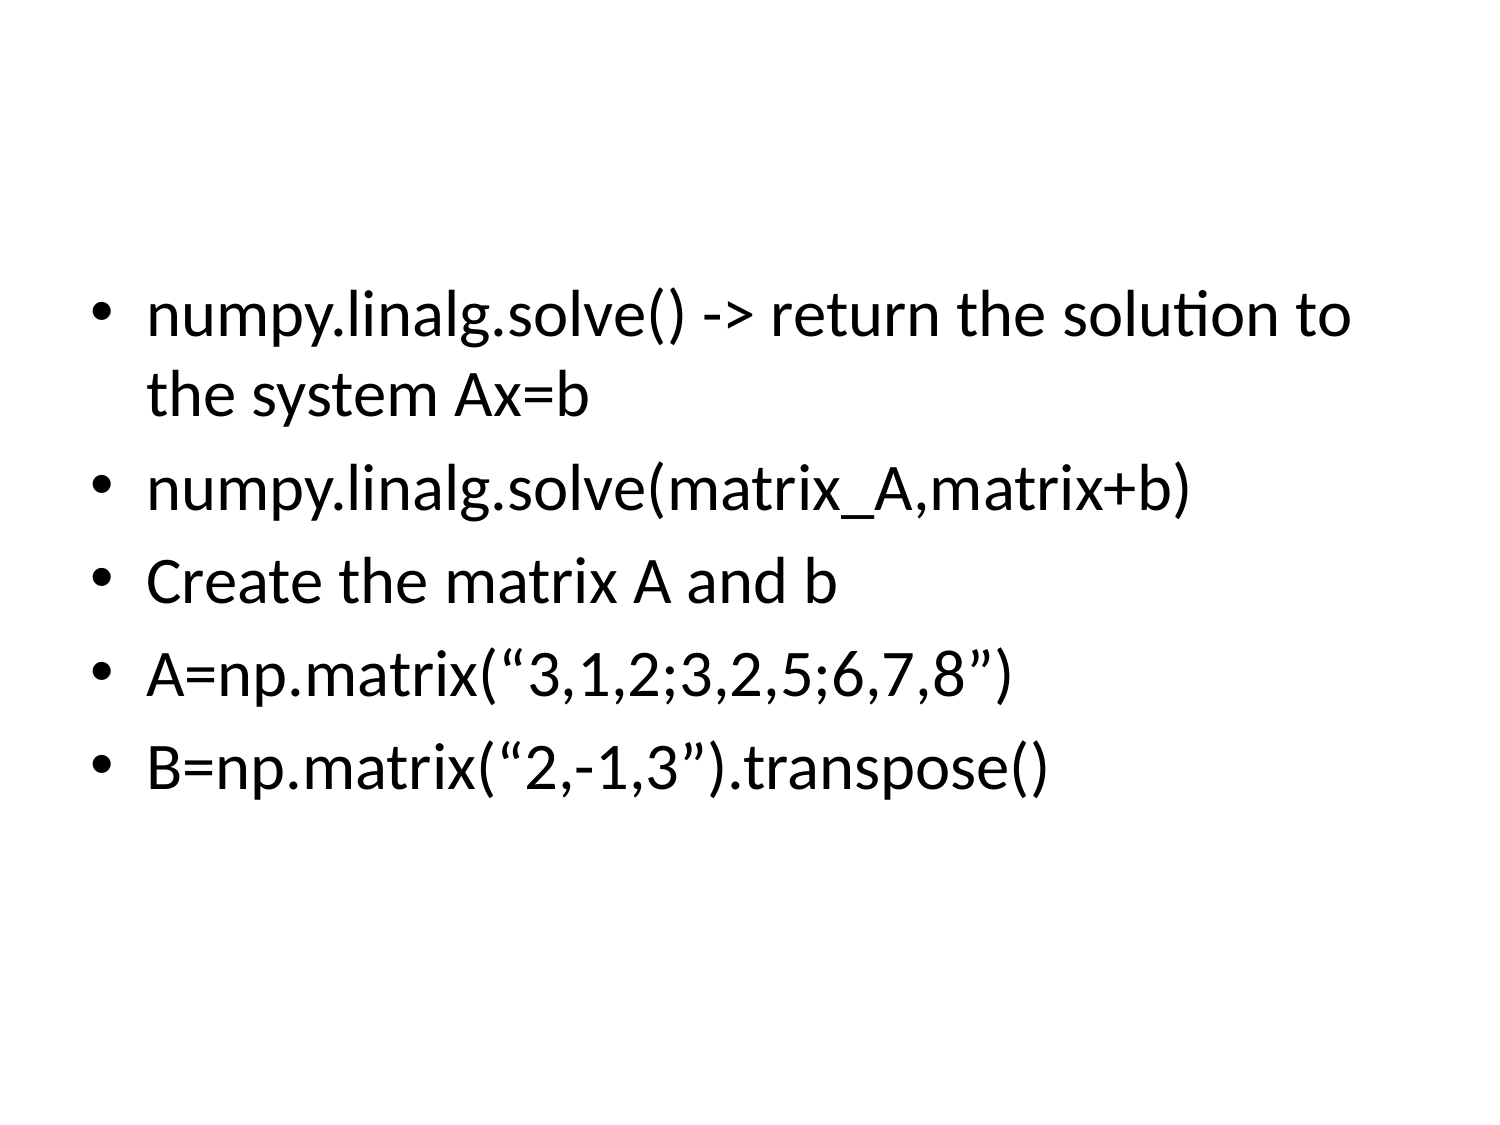

numpy.linalg.solve() -> return the solution to the system Ax=b
numpy.linalg.solve(matrix_A,matrix+b)
Create the matrix A and b
A=np.matrix(“3,1,2;3,2,5;6,7,8”)
B=np.matrix(“2,-1,3”).transpose()